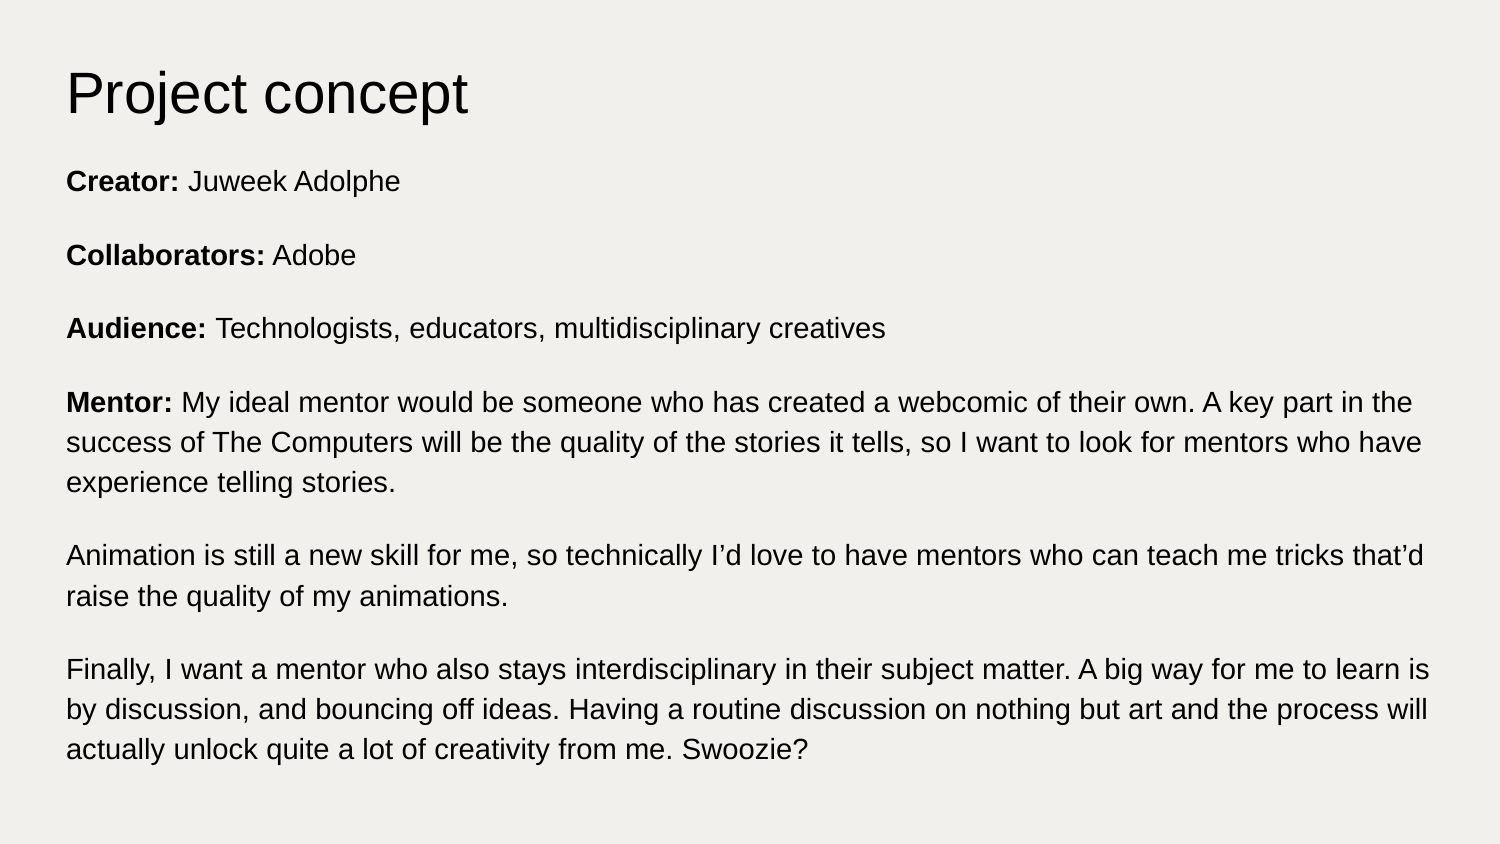

# Project concept
Creator: Juweek Adolphe
Collaborators: Adobe
Audience: Technologists, educators, multidisciplinary creatives
Mentor: My ideal mentor would be someone who has created a webcomic of their own. A key part in the success of The Computers will be the quality of the stories it tells, so I want to look for mentors who have experience telling stories.
Animation is still a new skill for me, so technically I’d love to have mentors who can teach me tricks that’d raise the quality of my animations.
Finally, I want a mentor who also stays interdisciplinary in their subject matter. A big way for me to learn is by discussion, and bouncing off ideas. Having a routine discussion on nothing but art and the process will actually unlock quite a lot of creativity from me. Swoozie?